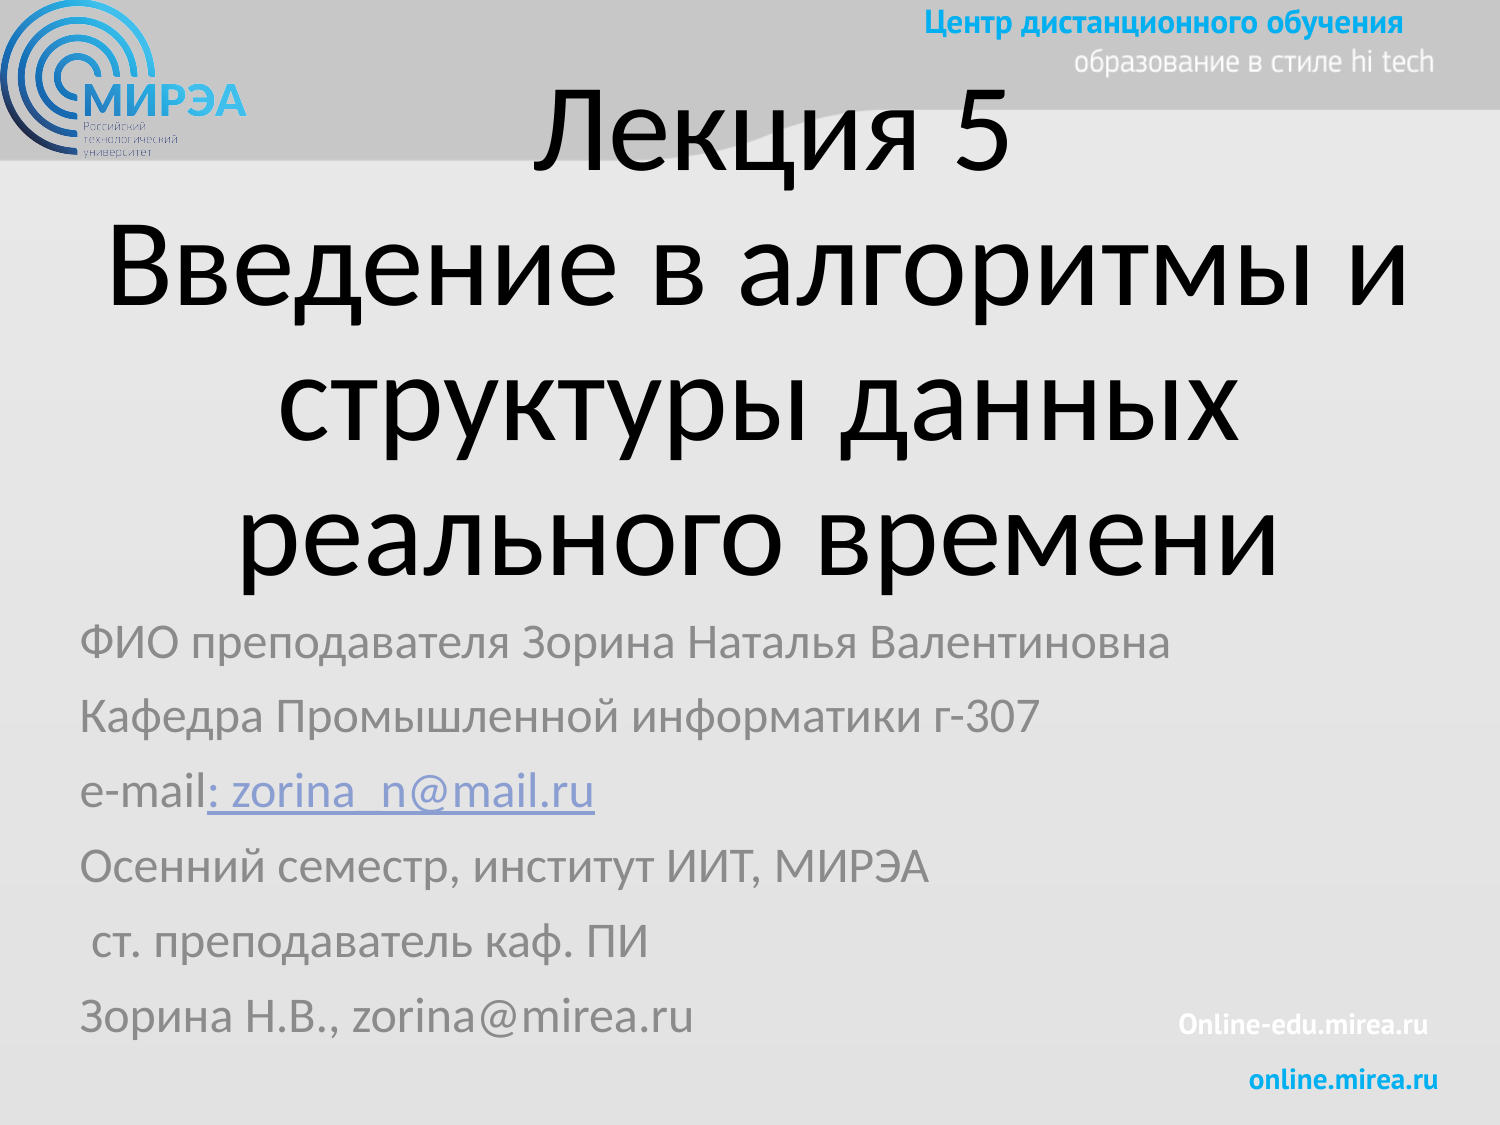

# Лекция 5 Введение в алгоритмы и структуры данных реального времени
ФИО преподавателя Зорина Наталья Валентиновна
Кафедра Промышленной информатики г-307
e-mail: zorina_n@mail.ru
Осенний семестр, институт ИИТ, МИРЭА
 ст. преподаватель каф. ПИ
Зорина Н.В., zorina@mirea.ru
Online-edu.mirea.ru